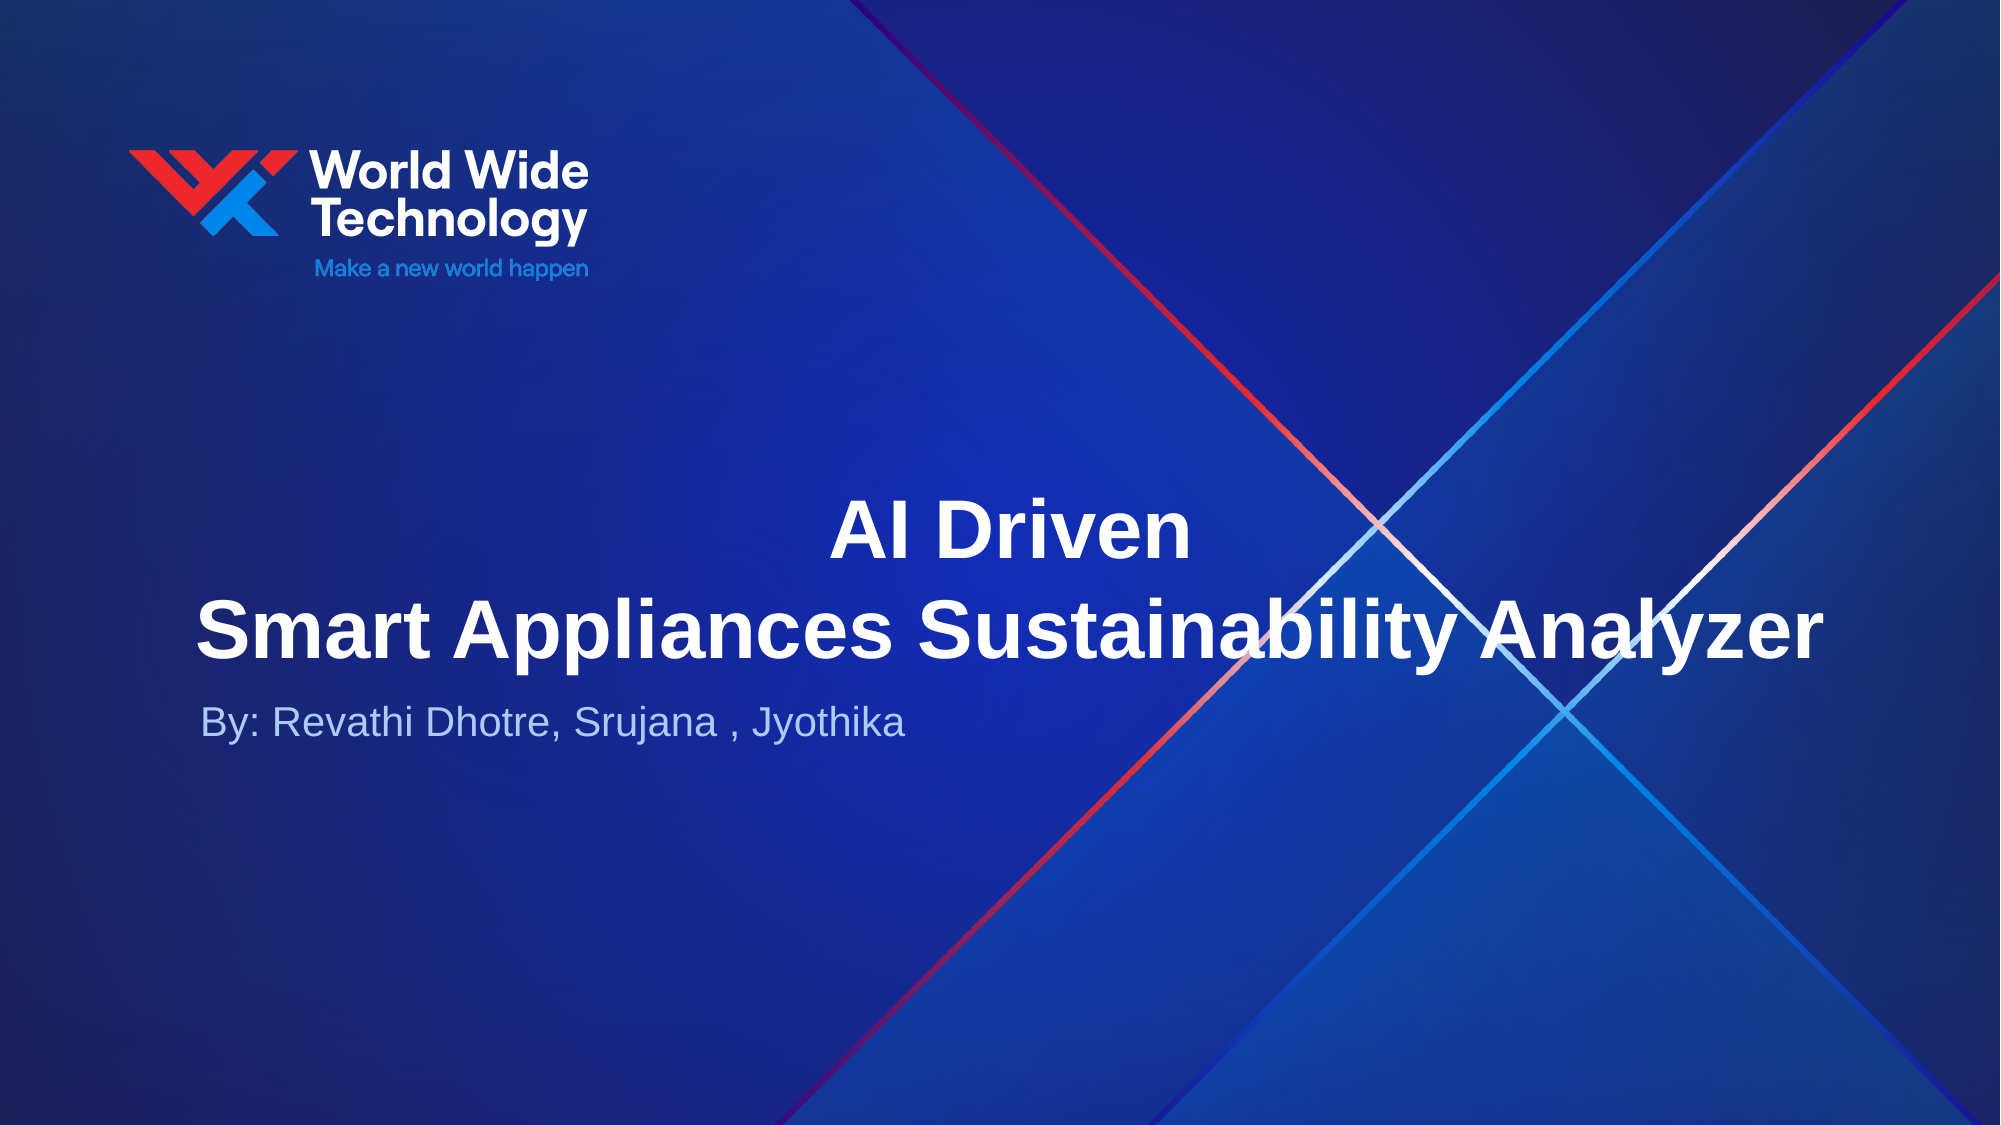

# AI Driven Smart Appliances Sustainability Analyzer
By: Revathi Dhotre, Srujana , Jyothika